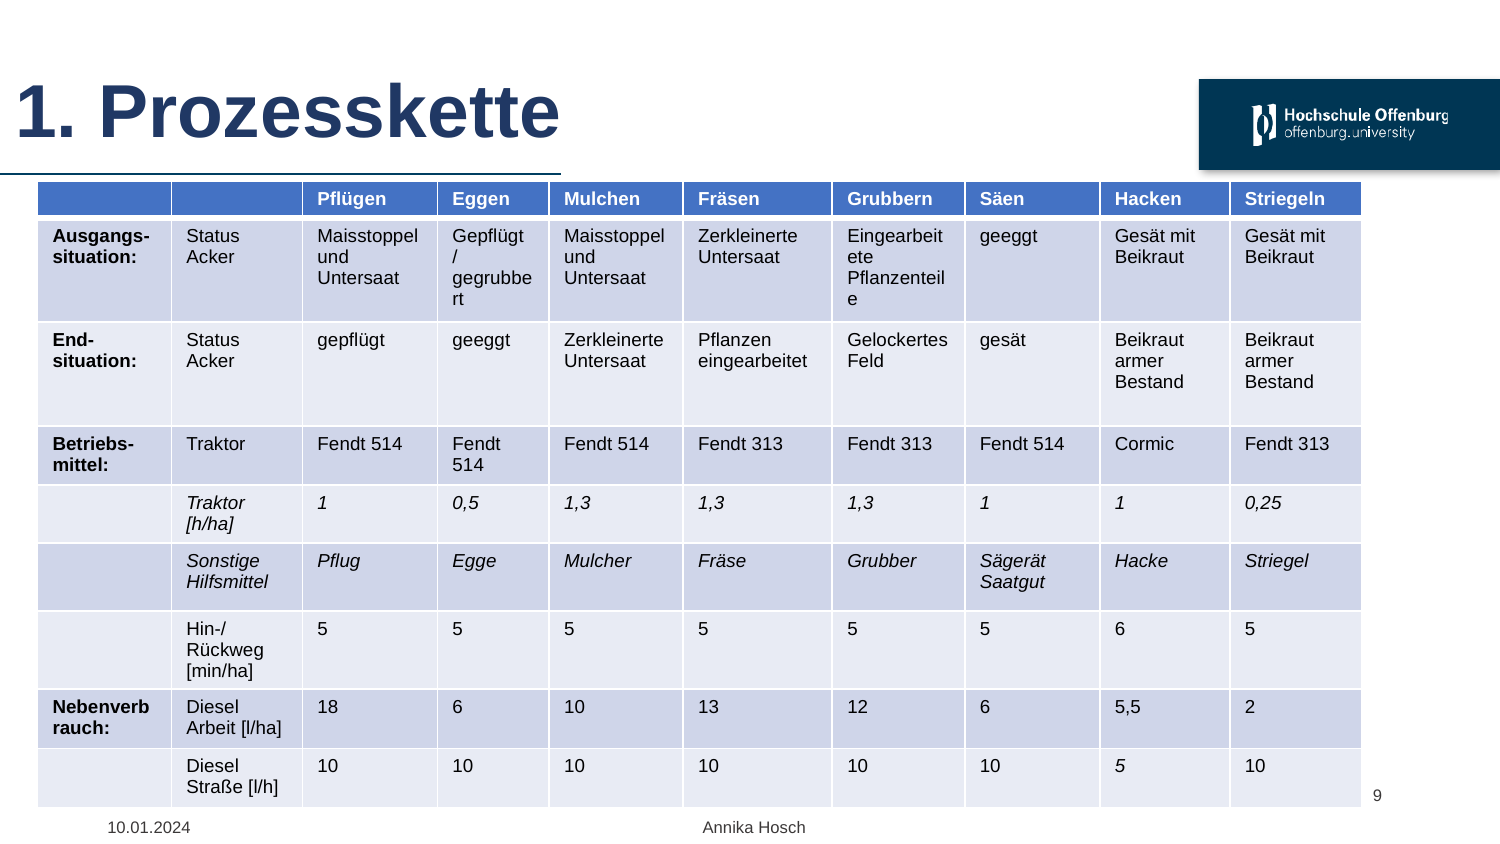

# 1. Prozesskette
|  |  | Pflügen | Eggen | Mulchen | Fräsen | Grubbern | Säen | Hacken | Striegeln |
| --- | --- | --- | --- | --- | --- | --- | --- | --- | --- |
| Ausgangs- situation: | Status Acker | Maisstoppel und Untersaat | Gepflügt / gegrubbert | Maisstoppel und Untersaat | Zerkleinerte Untersaat | Eingearbeitete Pflanzenteile | geeggt | Gesät mit Beikraut | Gesät mit Beikraut |
| End-situation: | Status Acker | gepflügt | geeggt | Zerkleinerte Untersaat | Pflanzen eingearbeitet | Gelockertes Feld | gesät | Beikraut armer Bestand | Beikraut armer Bestand |
| Betriebs-mittel: | Traktor | Fendt 514 | Fendt 514 | Fendt 514 | Fendt 313 | Fendt 313 | Fendt 514 | Cormic | Fendt 313 |
|  | Traktor [h/ha] | 1 | 0,5 | 1,3 | 1,3 | 1,3 | 1 | 1 | 0,25 |
|  | Sonstige Hilfsmittel | Pflug | Egge | Mulcher | Fräse | Grubber | Sägerät Saatgut | Hacke | Striegel |
|  | Hin-/ Rückweg [min/ha] | 5 | 5 | 5 | 5 | 5 | 5 | 6 | 5 |
| Nebenverbrauch: | Diesel Arbeit [l/ha] | 18 | 6 | 10 | 13 | 12 | 6 | 5,5 | 2 |
|  | Diesel Straße [l/h] | 10 | 10 | 10 | 10 | 10 | 10 | 5 | 10 |
9
 10.01.2024				Annika Hosch